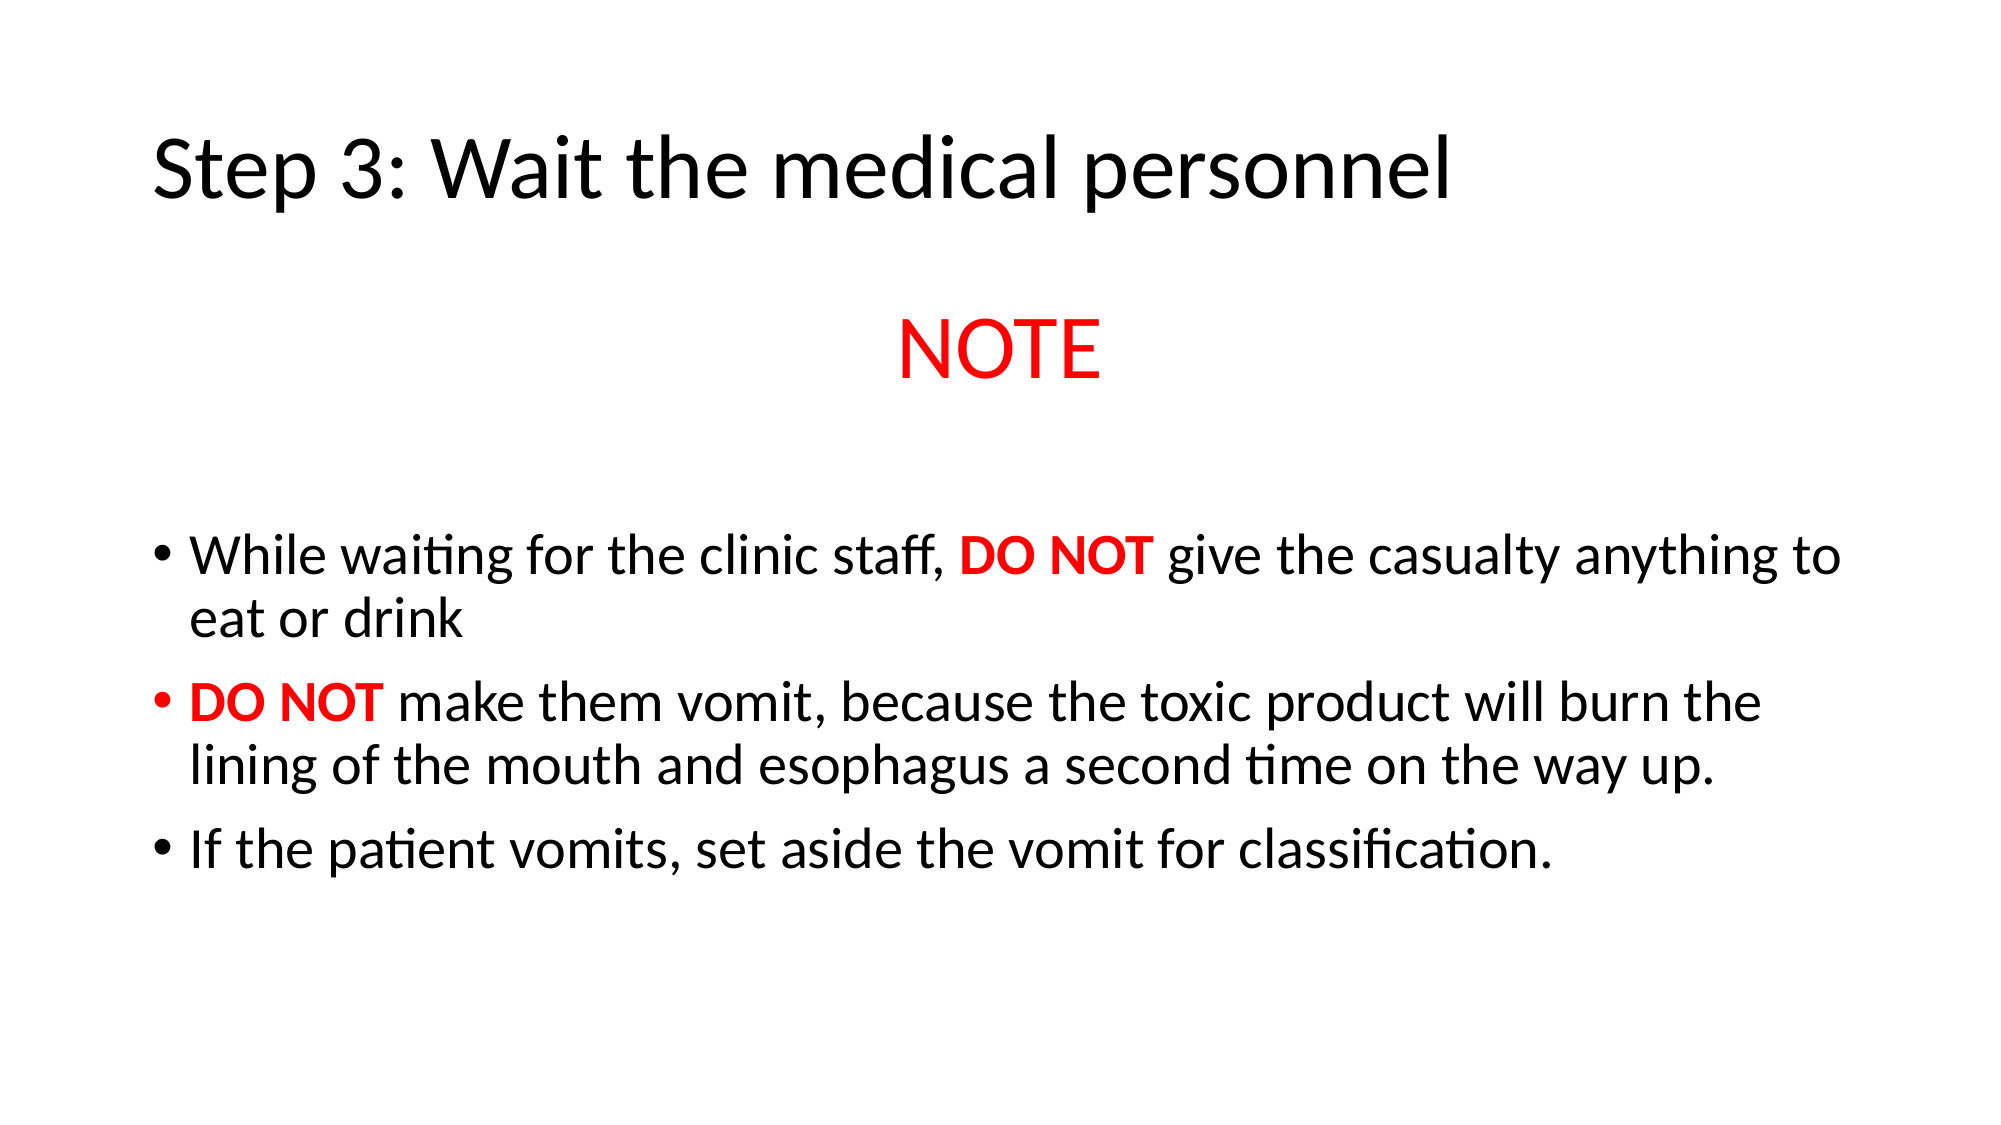

# Step 3: Wait the medical personnel
NOTE
While waiting for the clinic staff, DO NOT give the casualty anything to eat or drink
DO NOT make them vomit, because the toxic product will burn the lining of the mouth and esophagus a second time on the way up.
If the patient vomits, set aside the vomit for classification.